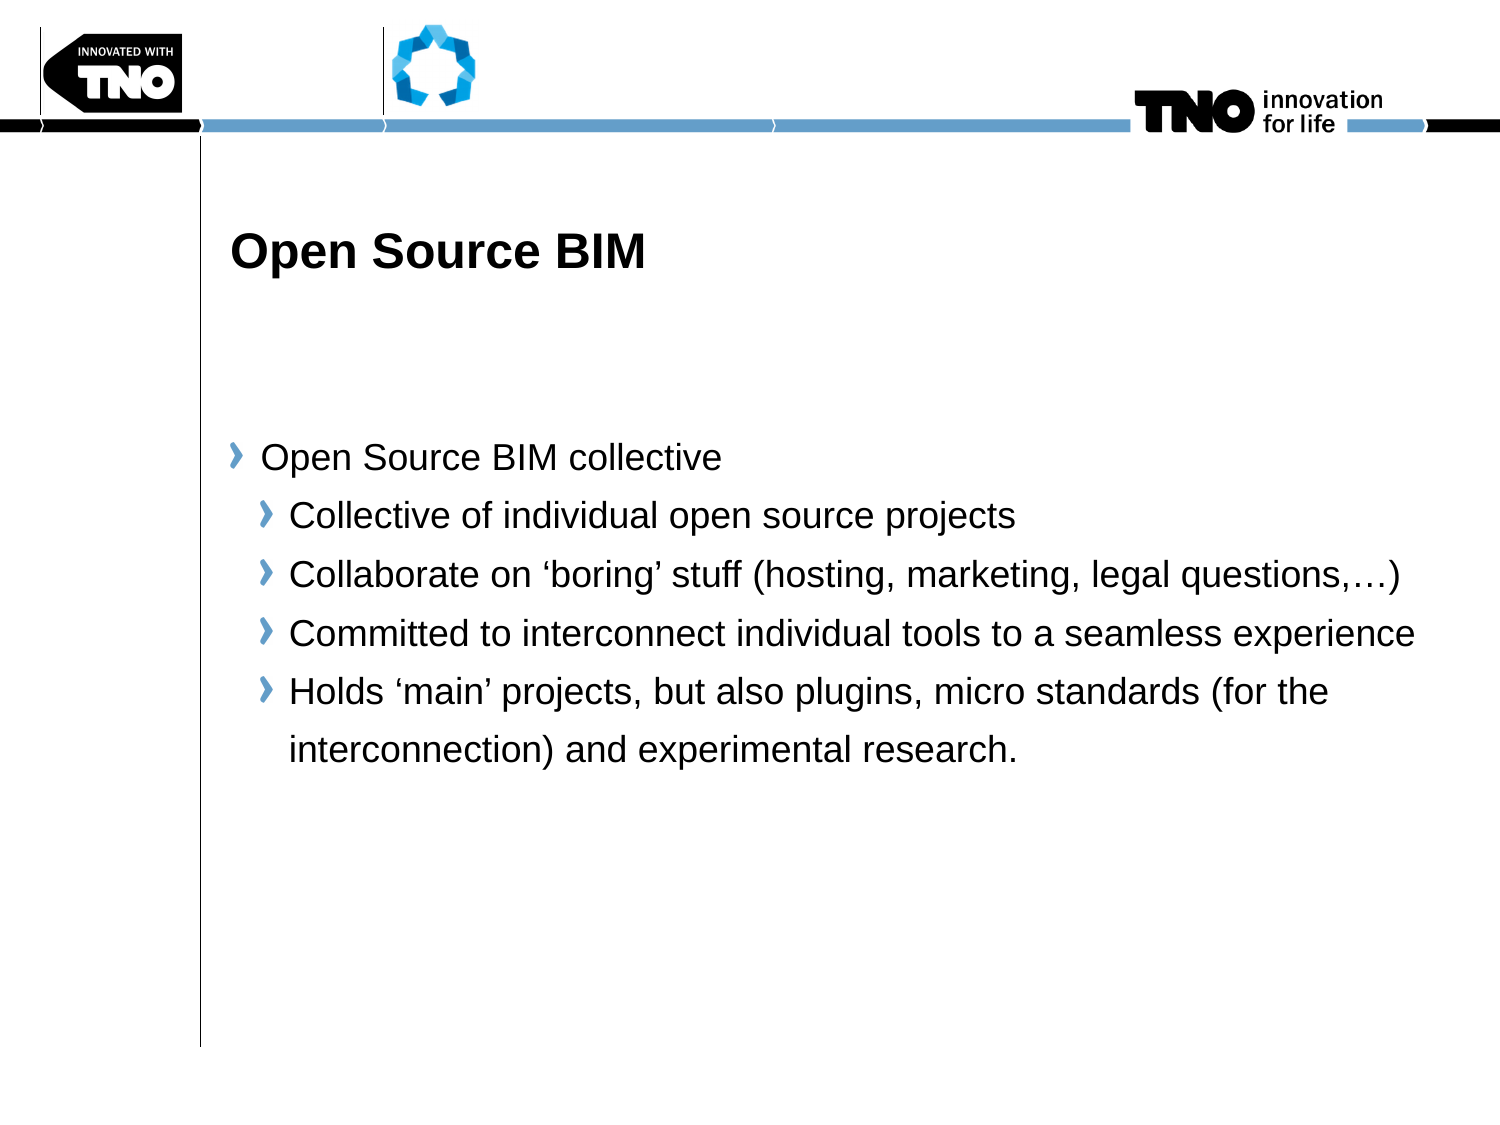

# Open Source BIM

Open Source BIM collective
Collective of individual open source projects
Collaborate on ‘boring’ stuff (hosting, marketing, legal questions,…)
Committed to interconnect individual tools to a seamless experience
Holds ‘main’ projects, but also plugins, micro standards (for the interconnection) and experimental research.